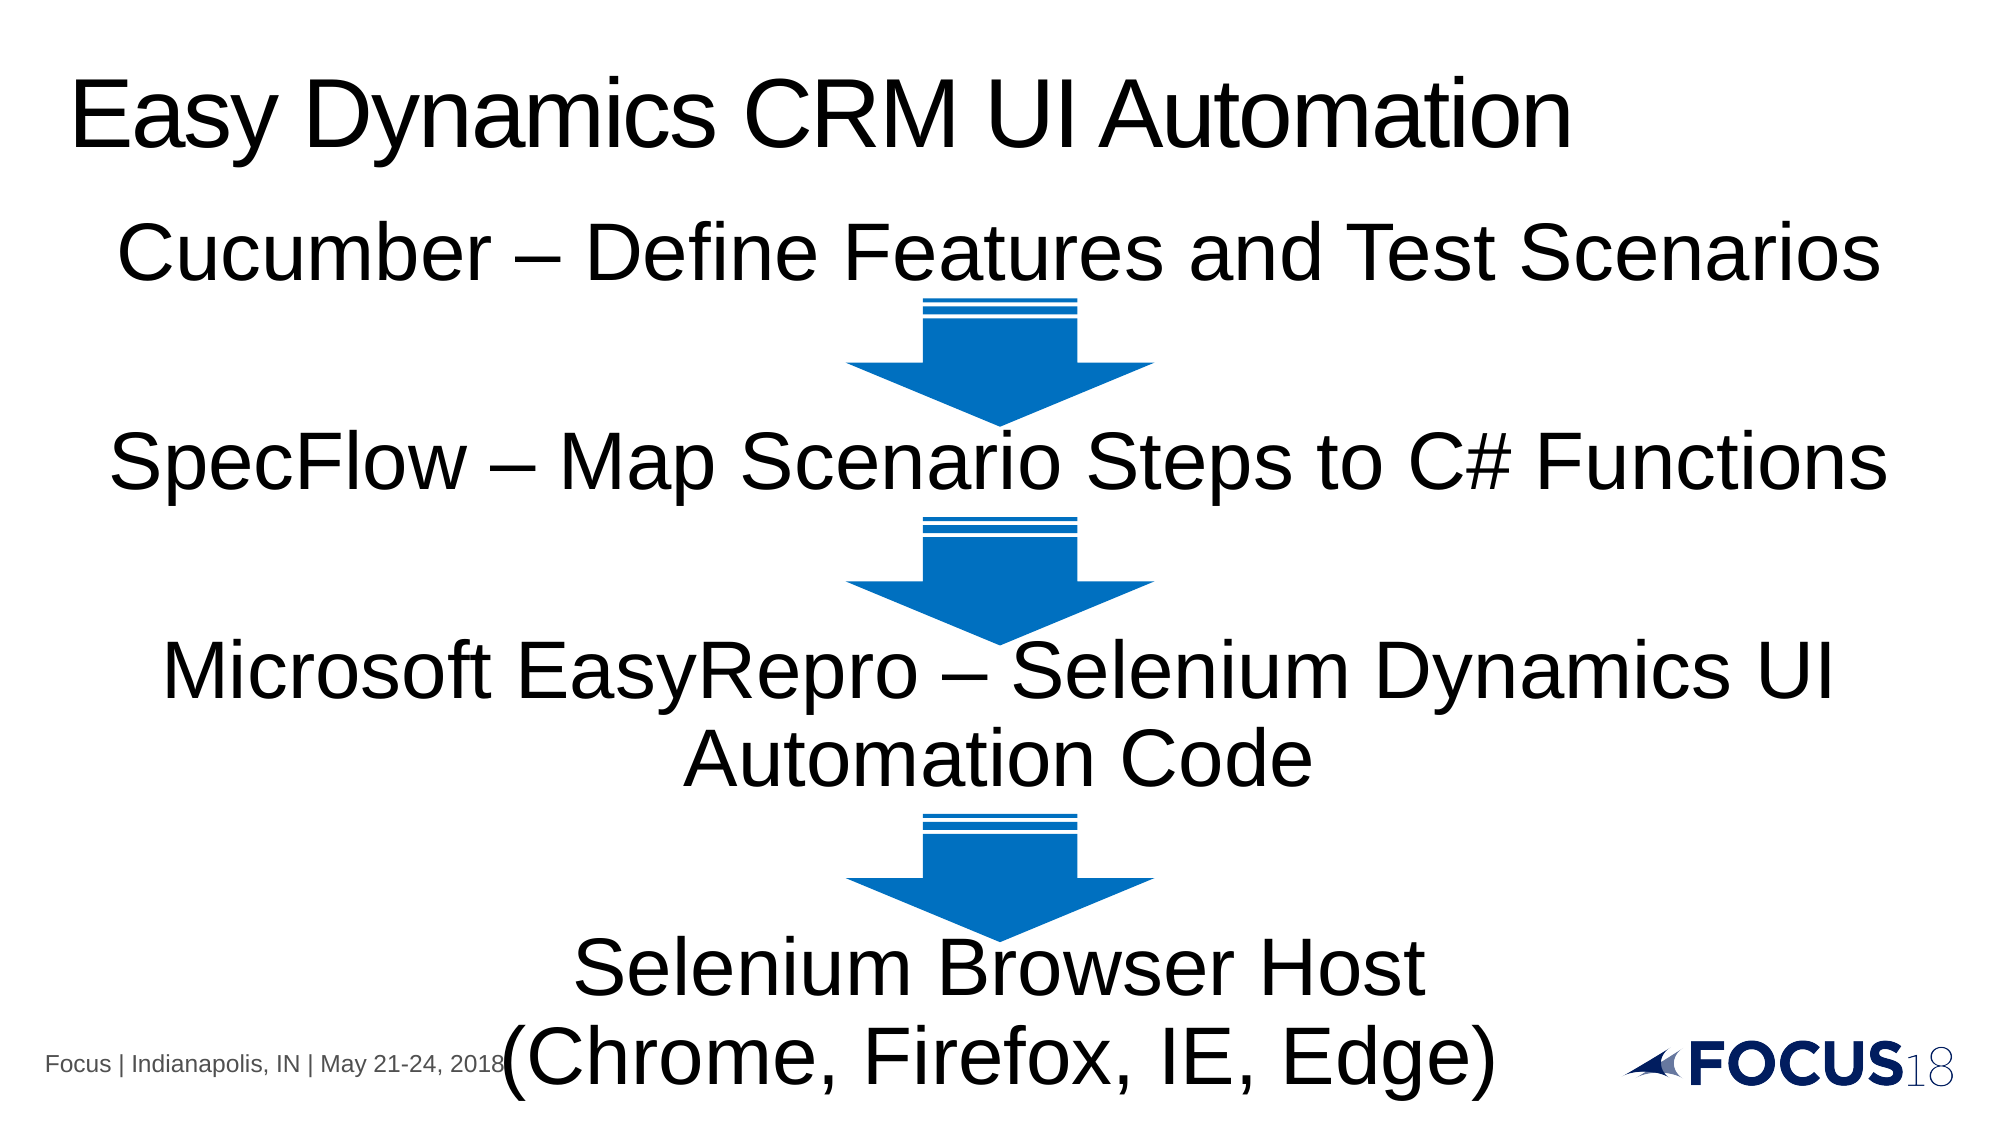

# Easy Dynamics CRM UI Automation
Cucumber – Define Features and Test Scenarios

SpecFlow – Map Scenario Steps to C# Functions

Microsoft EasyRepro – Selenium Dynamics UI Automation Code

Selenium Browser Host
(Chrome, Firefox, IE, Edge)